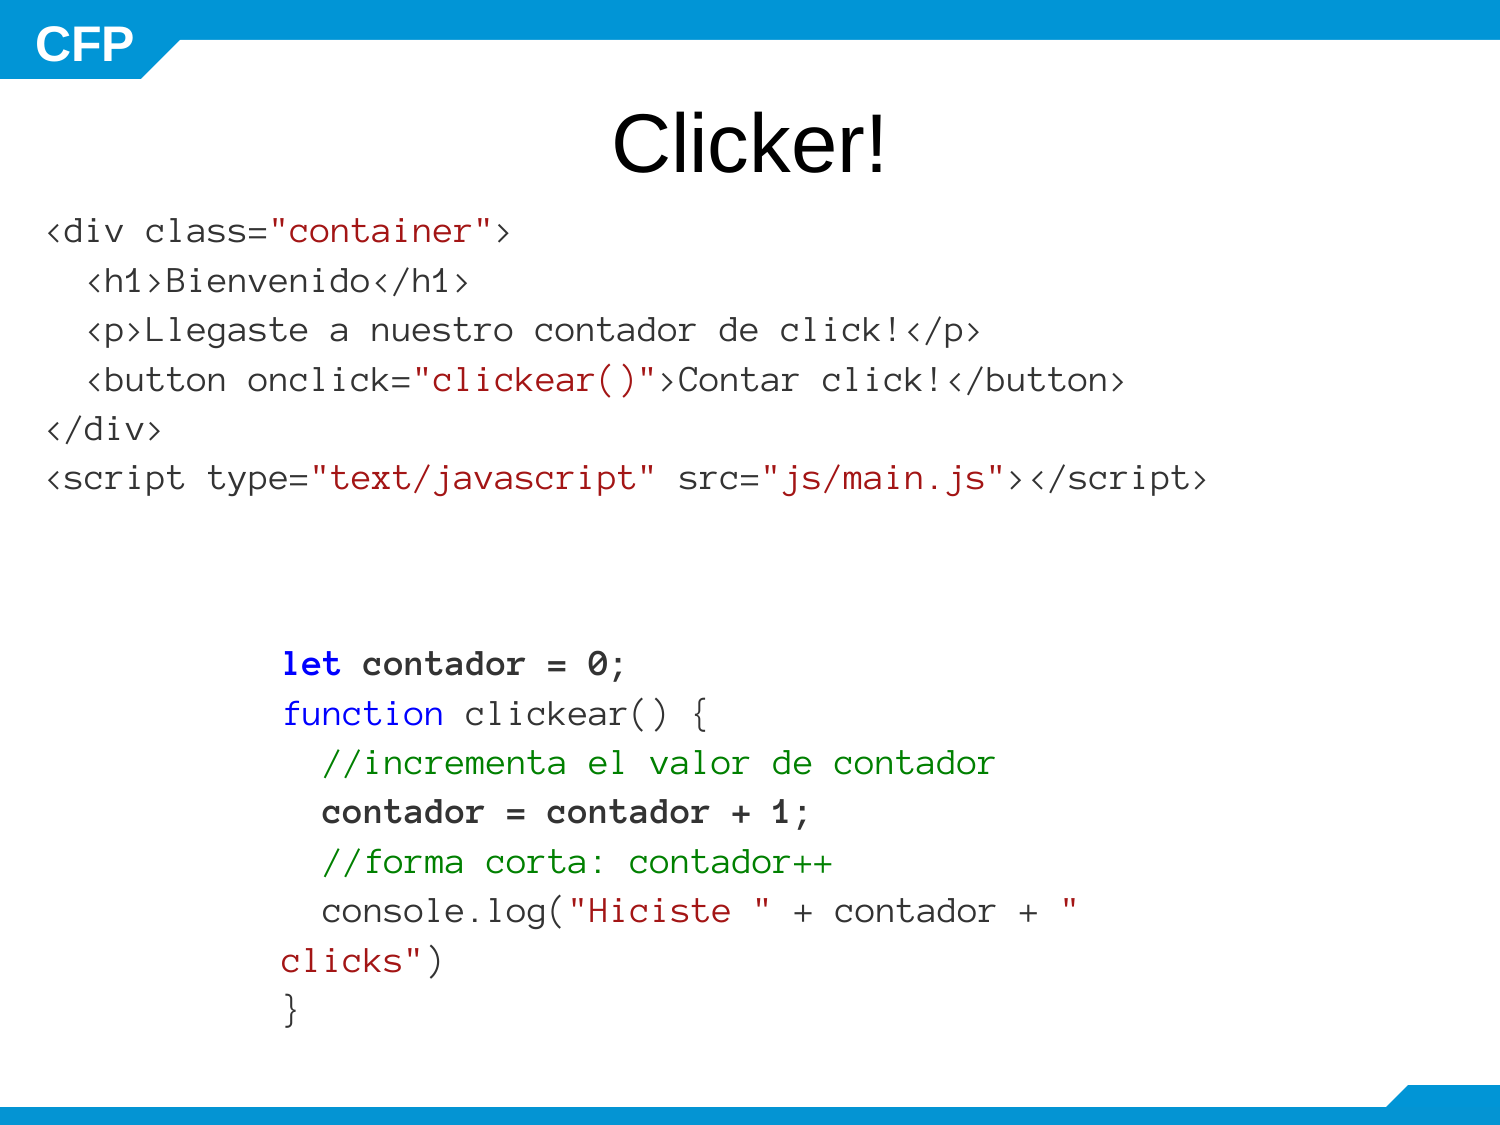

# Clicker!
<div class="container">
  <h1>Bienvenido</h1>
  <p>Llegaste a nuestro contador de click!</p>
  <button onclick="clickear()">Contar click!</button>
</div>
<script type="text/javascript" src="js/main.js"></script>
let contador = 0;
function clickear() {
  //incrementa el valor de contador
  contador = contador + 1;
  //forma corta: contador++
  console.log("Hiciste " + contador + " clicks")
}